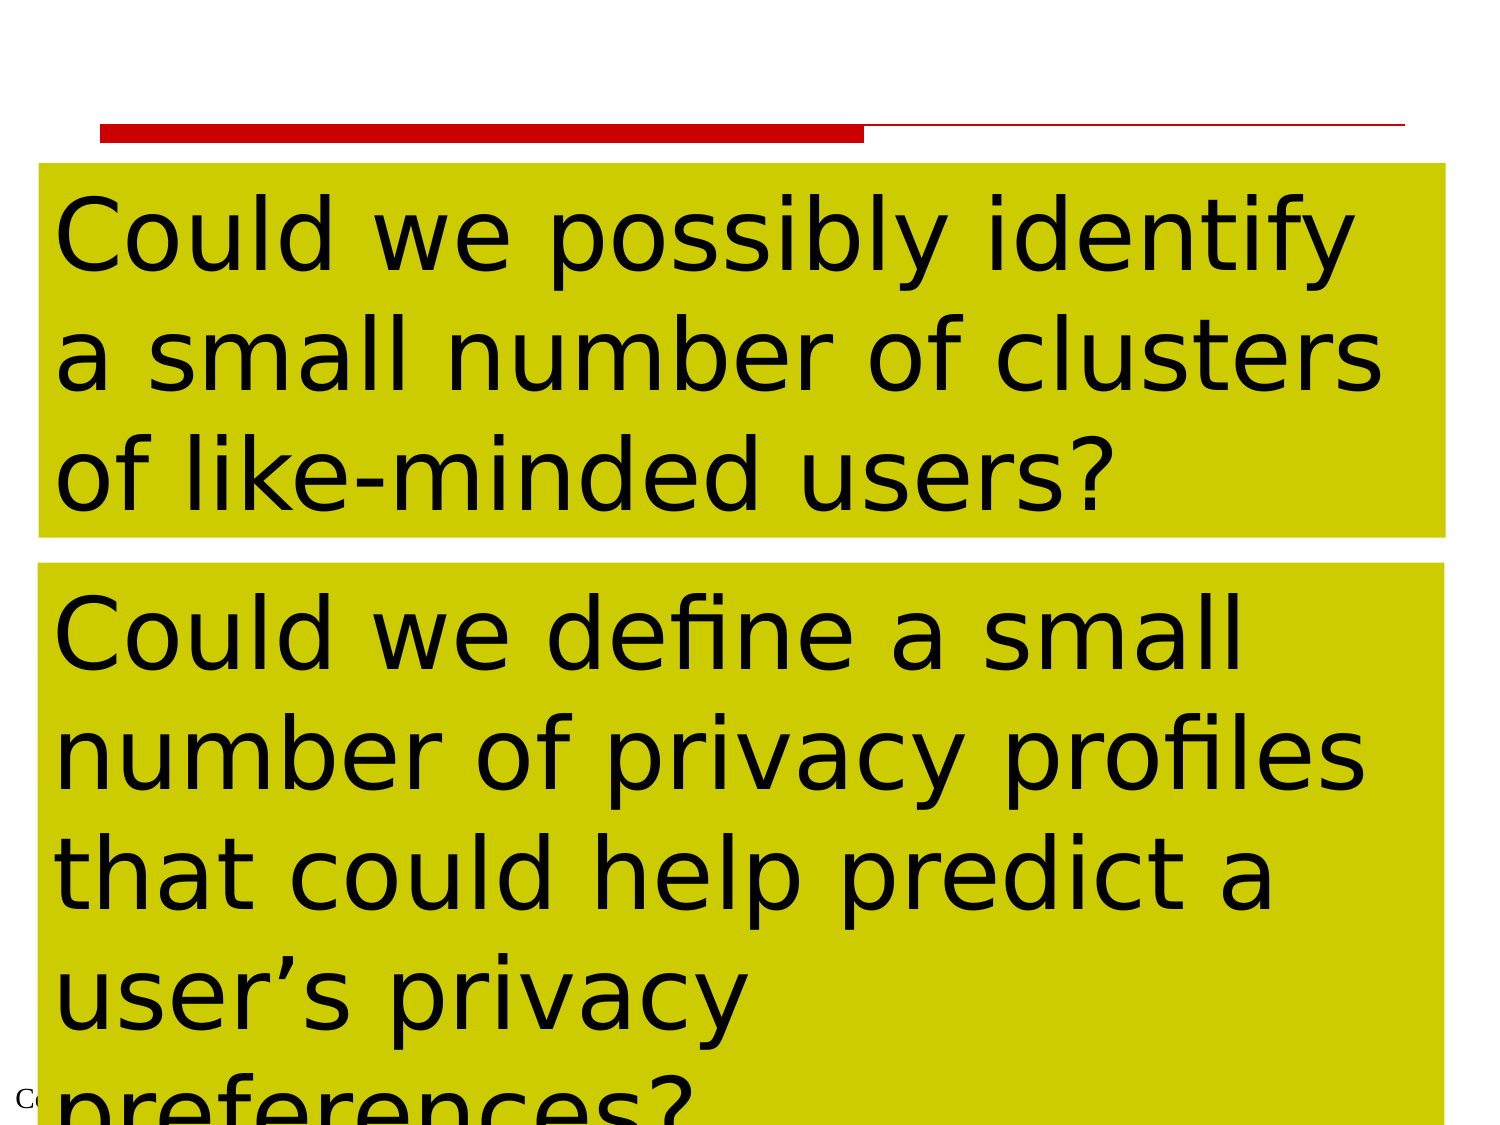

Could we possibly identify a small number of clusters of like-minded users?
Could we define a small number of privacy profiles that could help predict a user’s privacy preferences?
 November 2013 - Slide 40